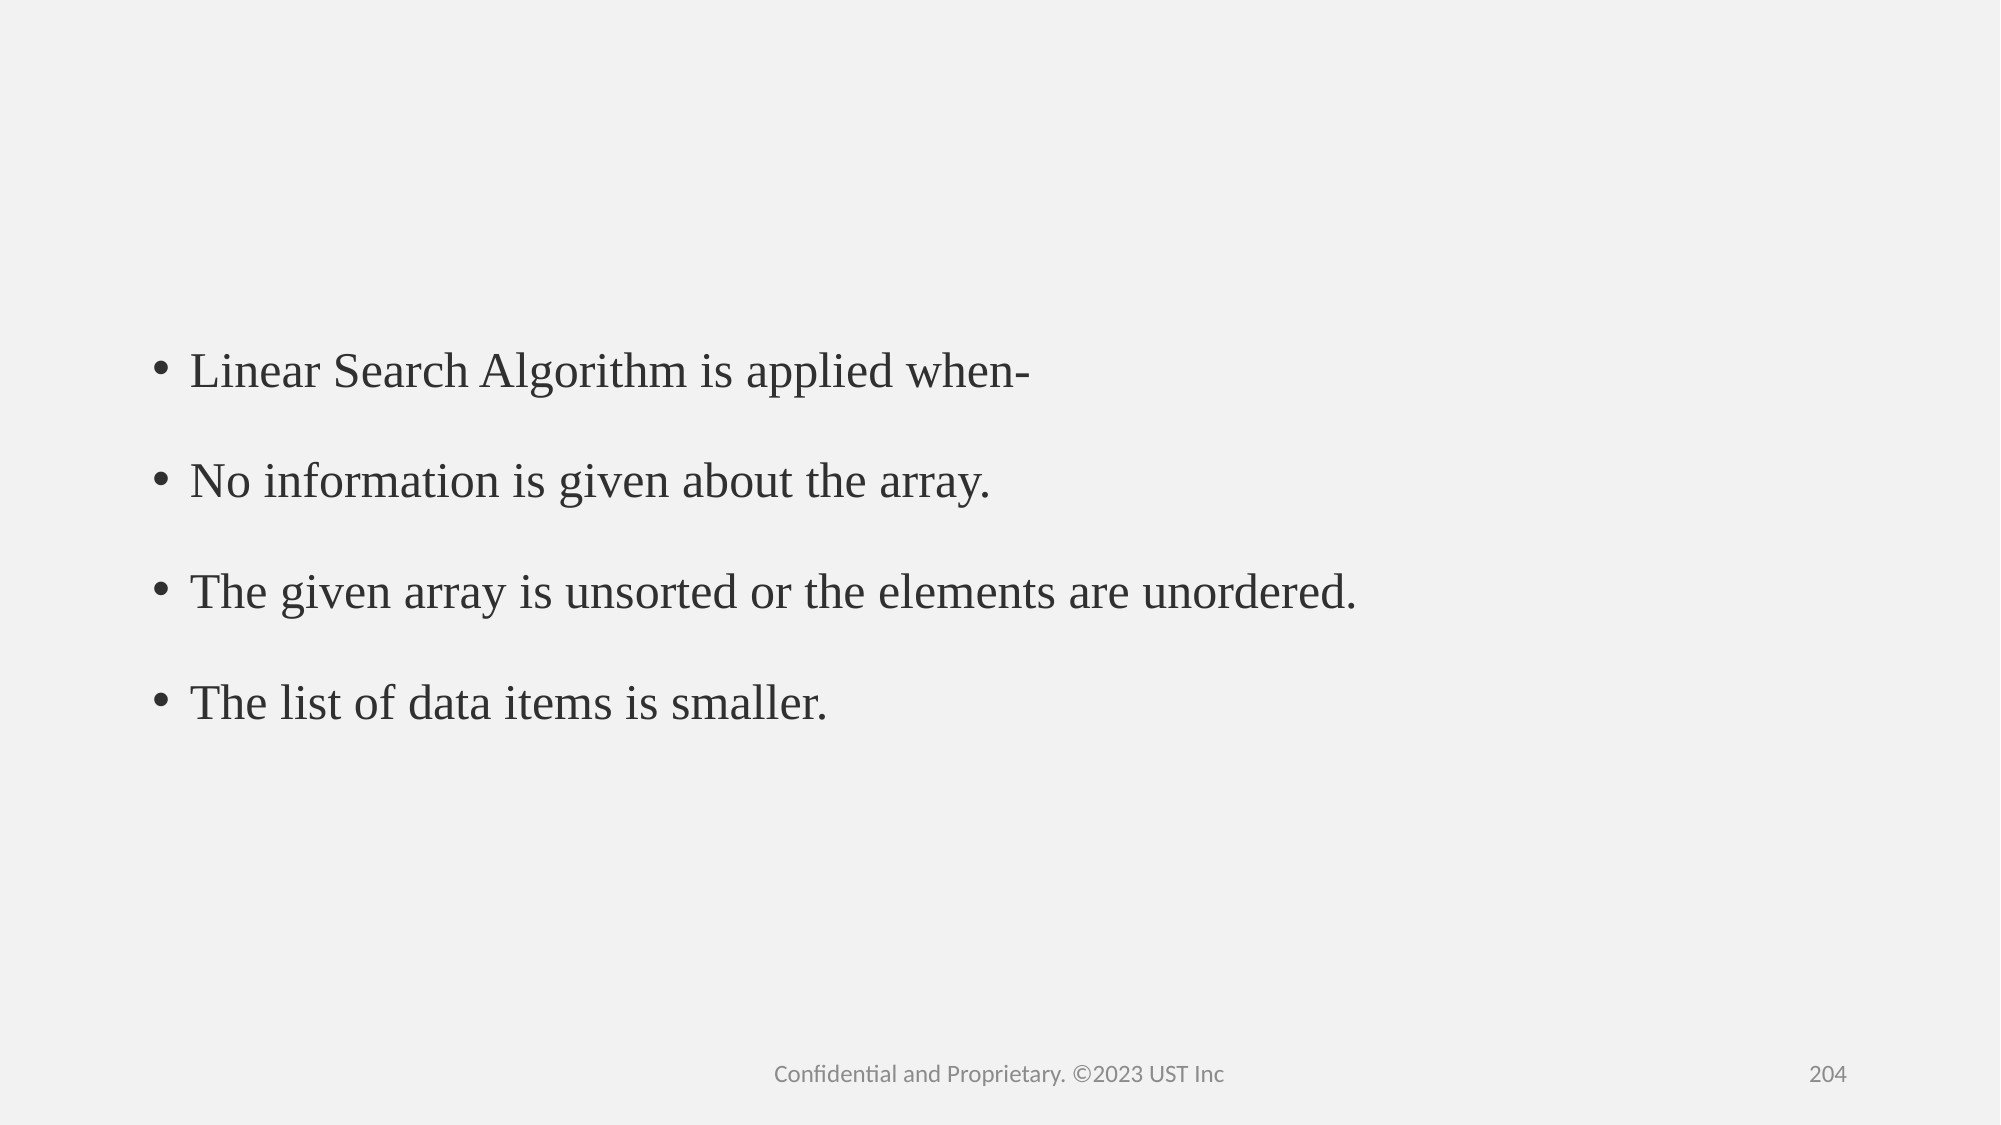

#
Linear Search Algorithm is applied when-
No information is given about the array.
The given array is unsorted or the elements are unordered.
The list of data items is smaller.

Confidential and Proprietary. ©2023 UST Inc
204